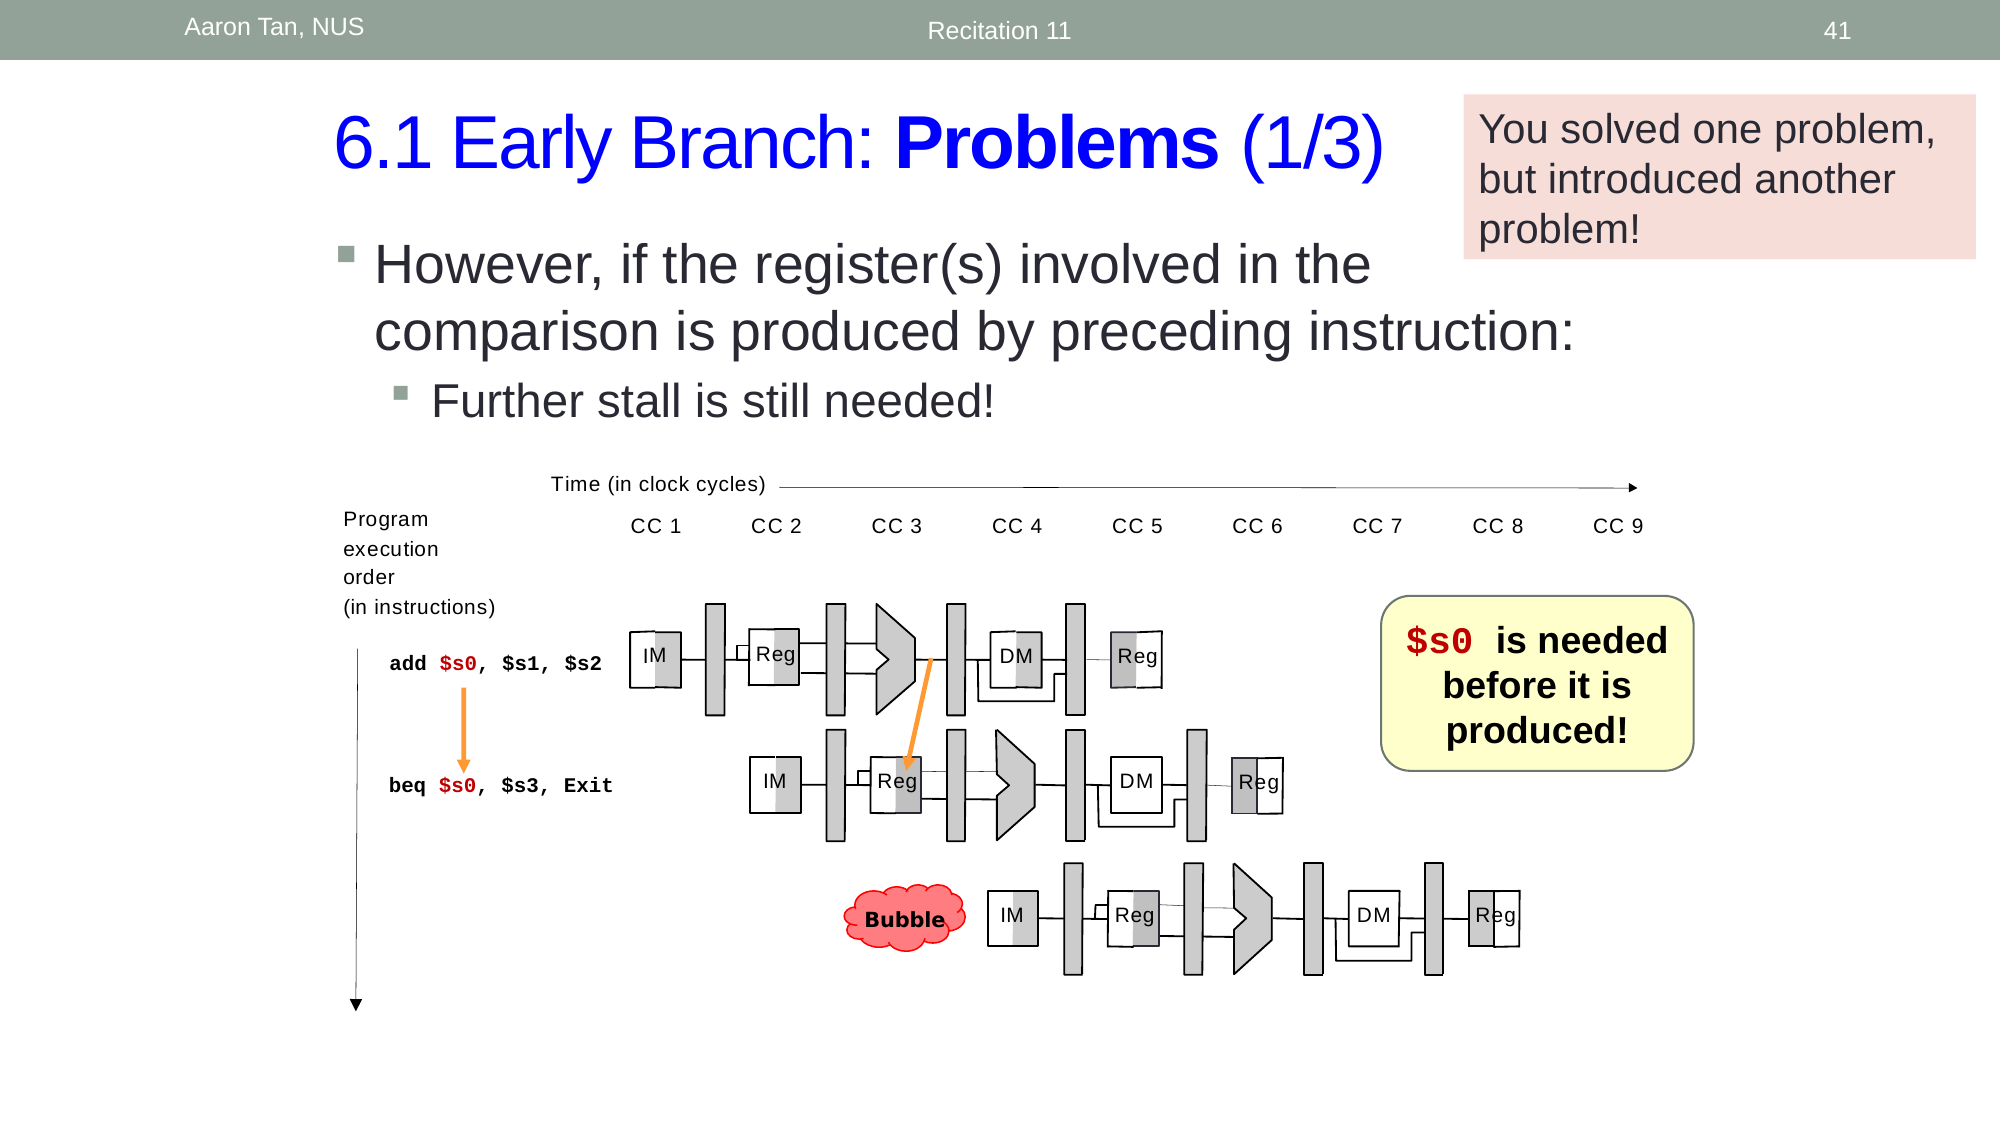

Aaron Tan, NUS
Recitation 11
41
# 6.1 Early Branch: Problems (1/3)
You solved one problem, but introduced another problem!
However, if the register(s) involved in the comparison is produced by preceding instruction:
Further stall is still needed!
T
i
m
e

(
i
n

c
l
o
c
k

c
y
c
l
e
s
)

P
r
o
g
r
a
m

C
C

1
C
C

2
C
C

3
C
C

4
C
C

5
C
C

6
C
C

7
C
C

8
C
C

9
e
x
e
c
u
t
i
o
n

o
r
d
e
r

(
i
n

i
n
s
t
r
u
c
t
i
o
n
s
)

R
e
g
M
I
add $s0, $s1, $s2
D
M
R
e
g

beq $s0, $s3, Exit
I
M
R
e
g
D
M
R
e
g

Bubble

I
M
R
e
g
D
M
R
e
g

$s0 is needed before it is produced!